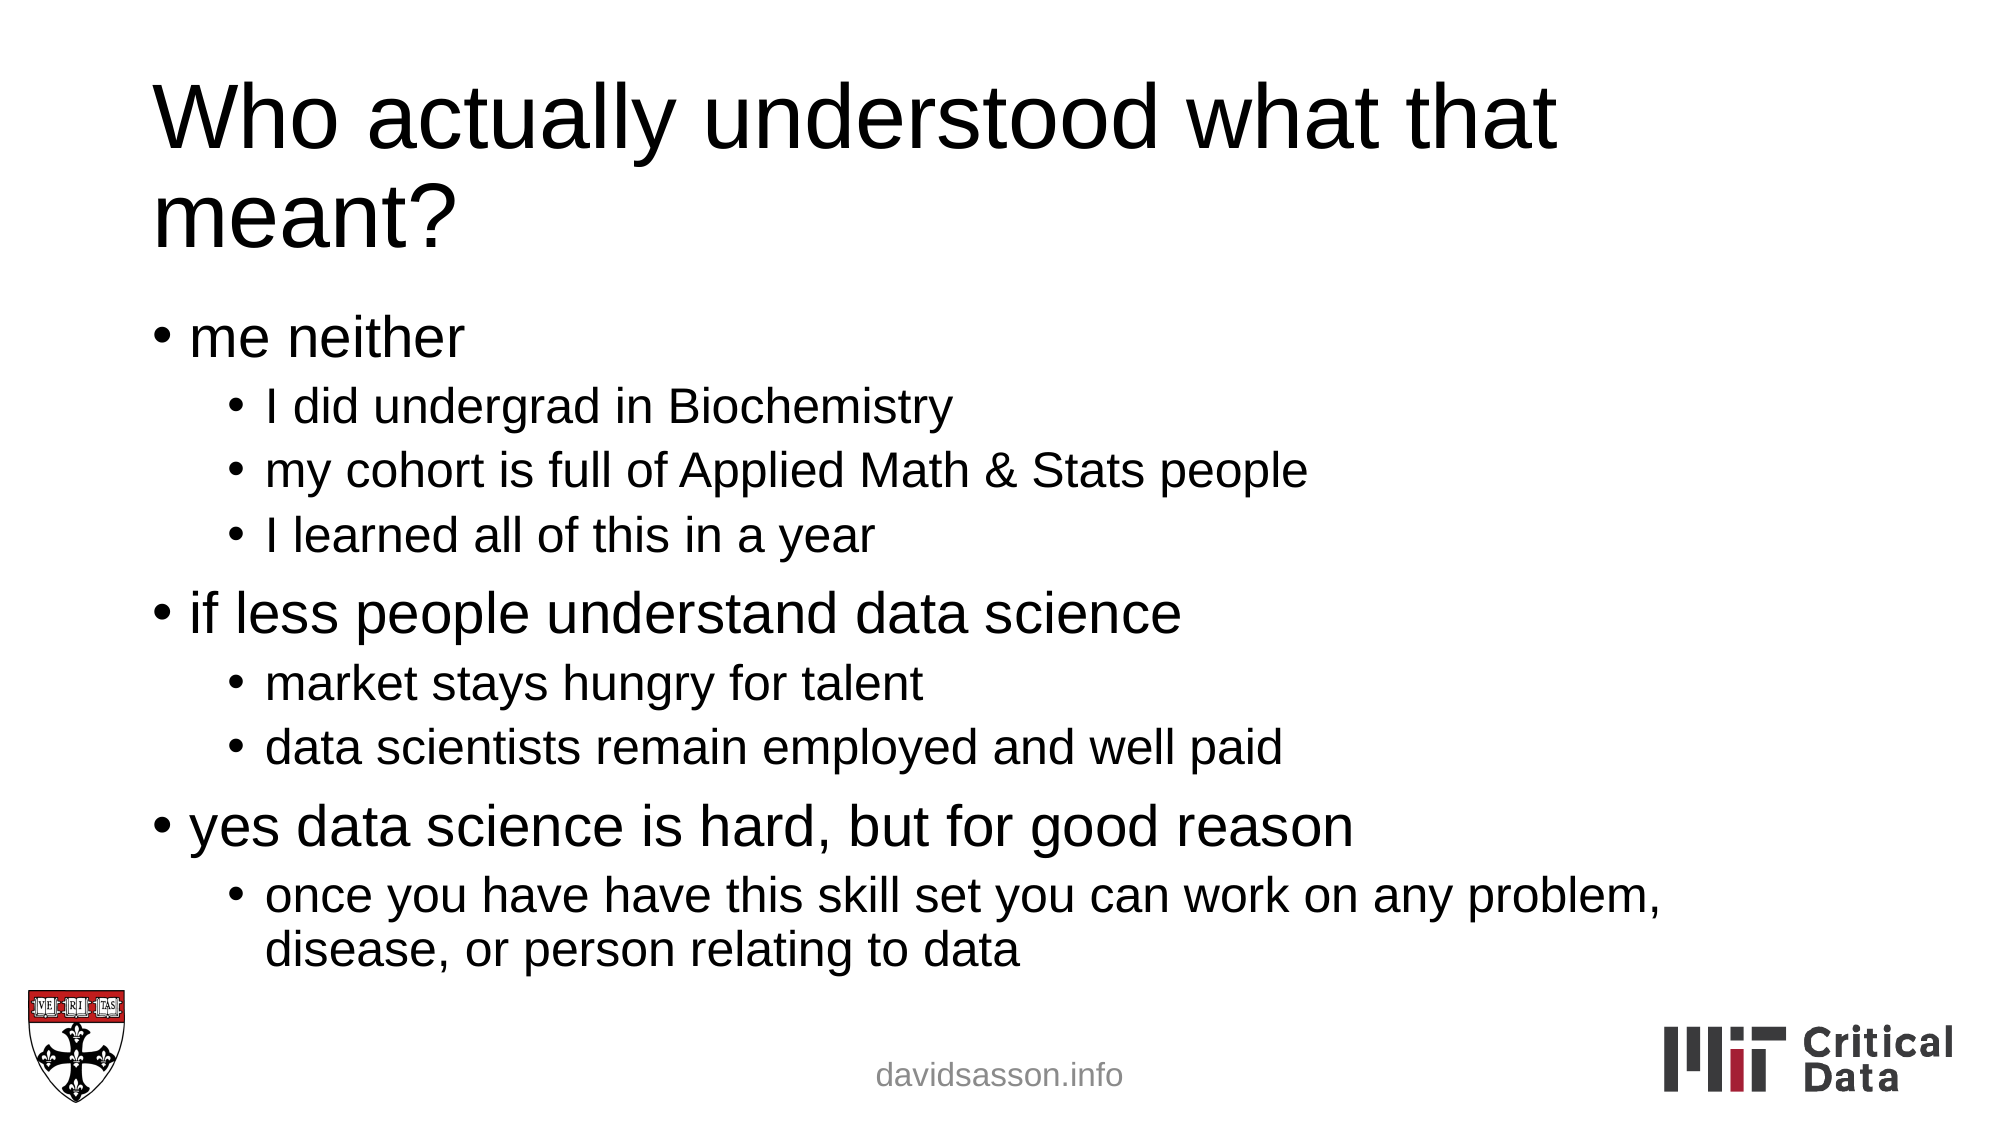

# Who actually understood what that meant?
me neither
I did undergrad in Biochemistry
my cohort is full of Applied Math & Stats people
I learned all of this in a year
if less people understand data science
market stays hungry for talent
data scientists remain employed and well paid
yes data science is hard, but for good reason
once you have have this skill set you can work on any problem, disease, or person relating to data
davidsasson.info